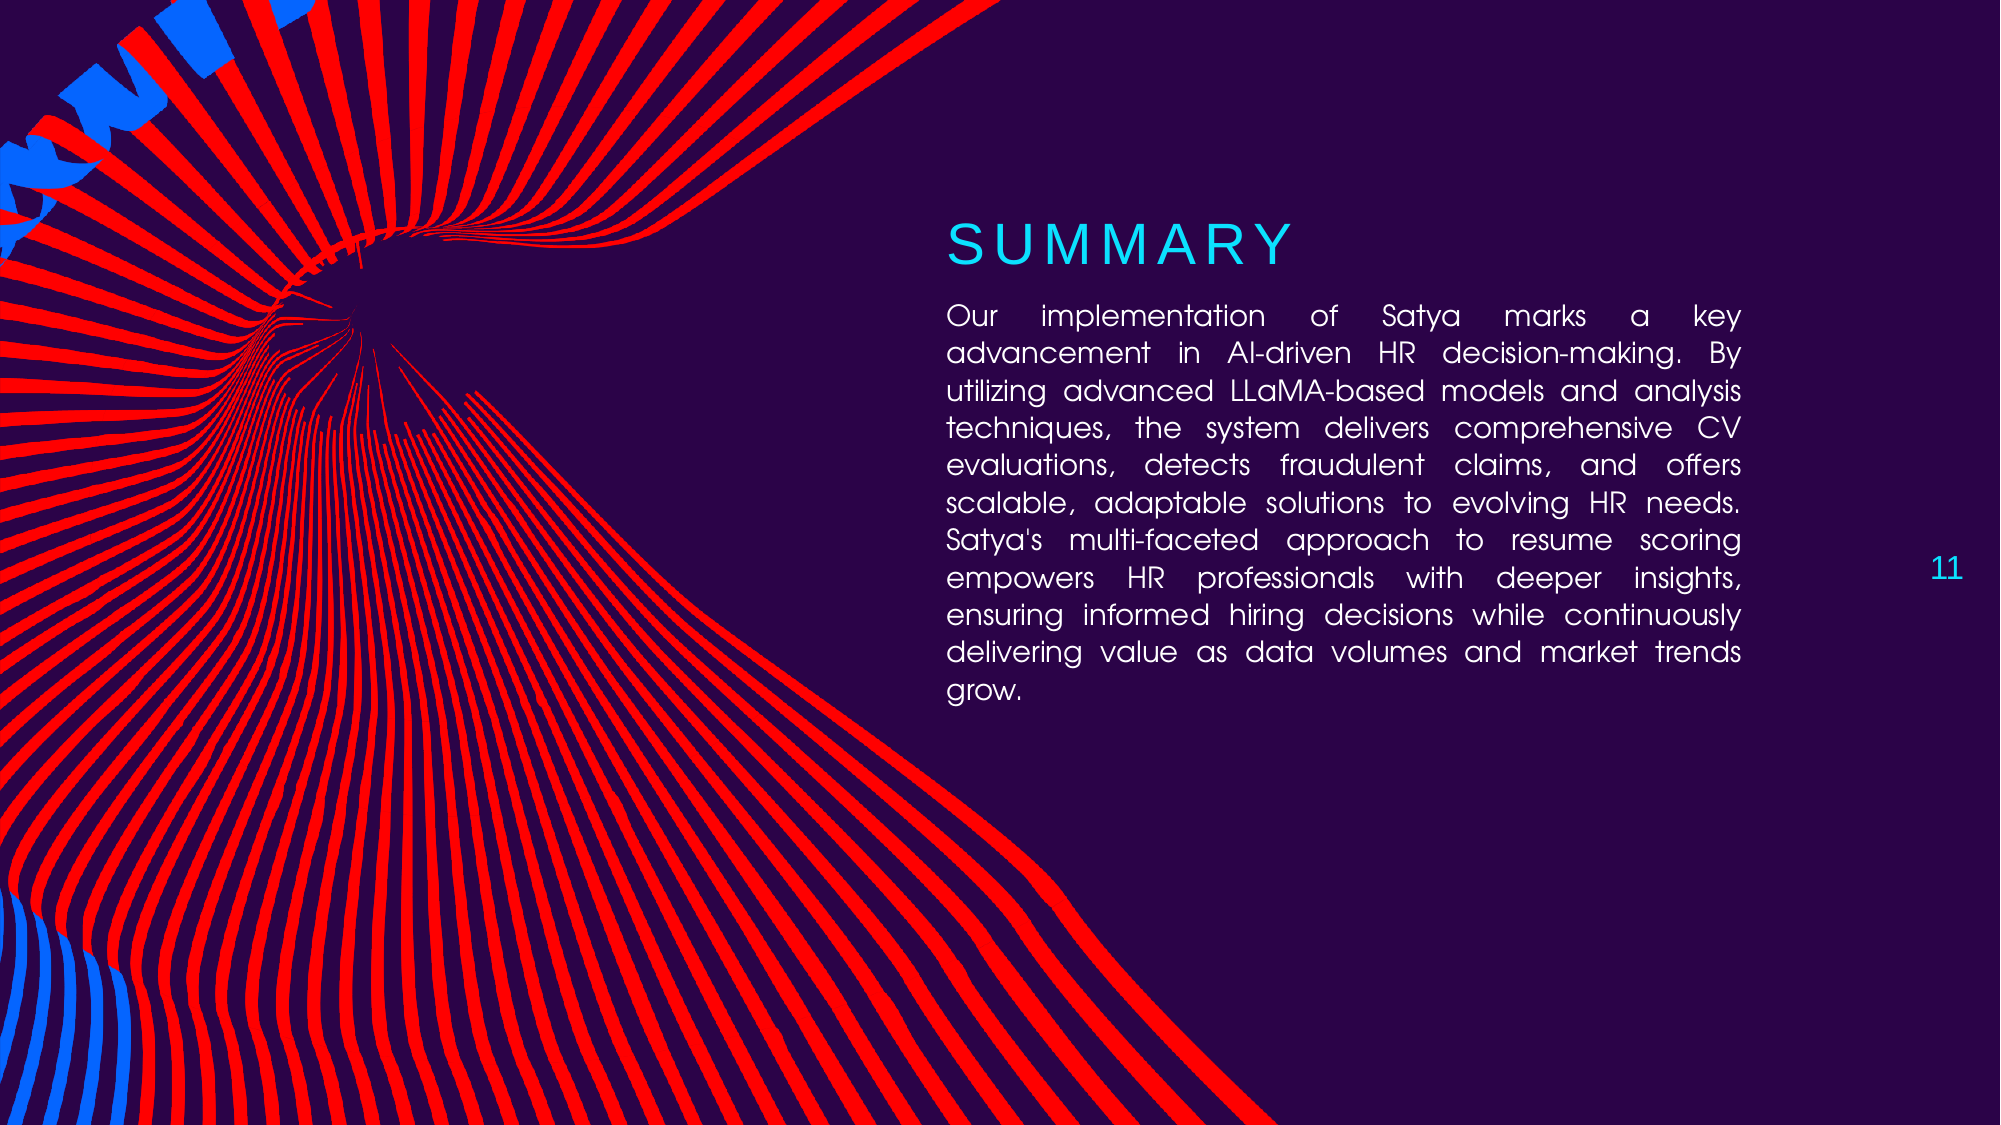

# Summary
Our implementation of Satya marks a key advancement in AI-driven HR decision-making. By utilizing advanced LLaMA-based models and analysis techniques, the system delivers comprehensive CV evaluations, detects fraudulent claims, and offers scalable, adaptable solutions to evolving HR needs. Satya's multi-faceted approach to resume scoring empowers HR professionals with deeper insights, ensuring informed hiring decisions while continuously delivering value as data volumes and market trends grow.
11